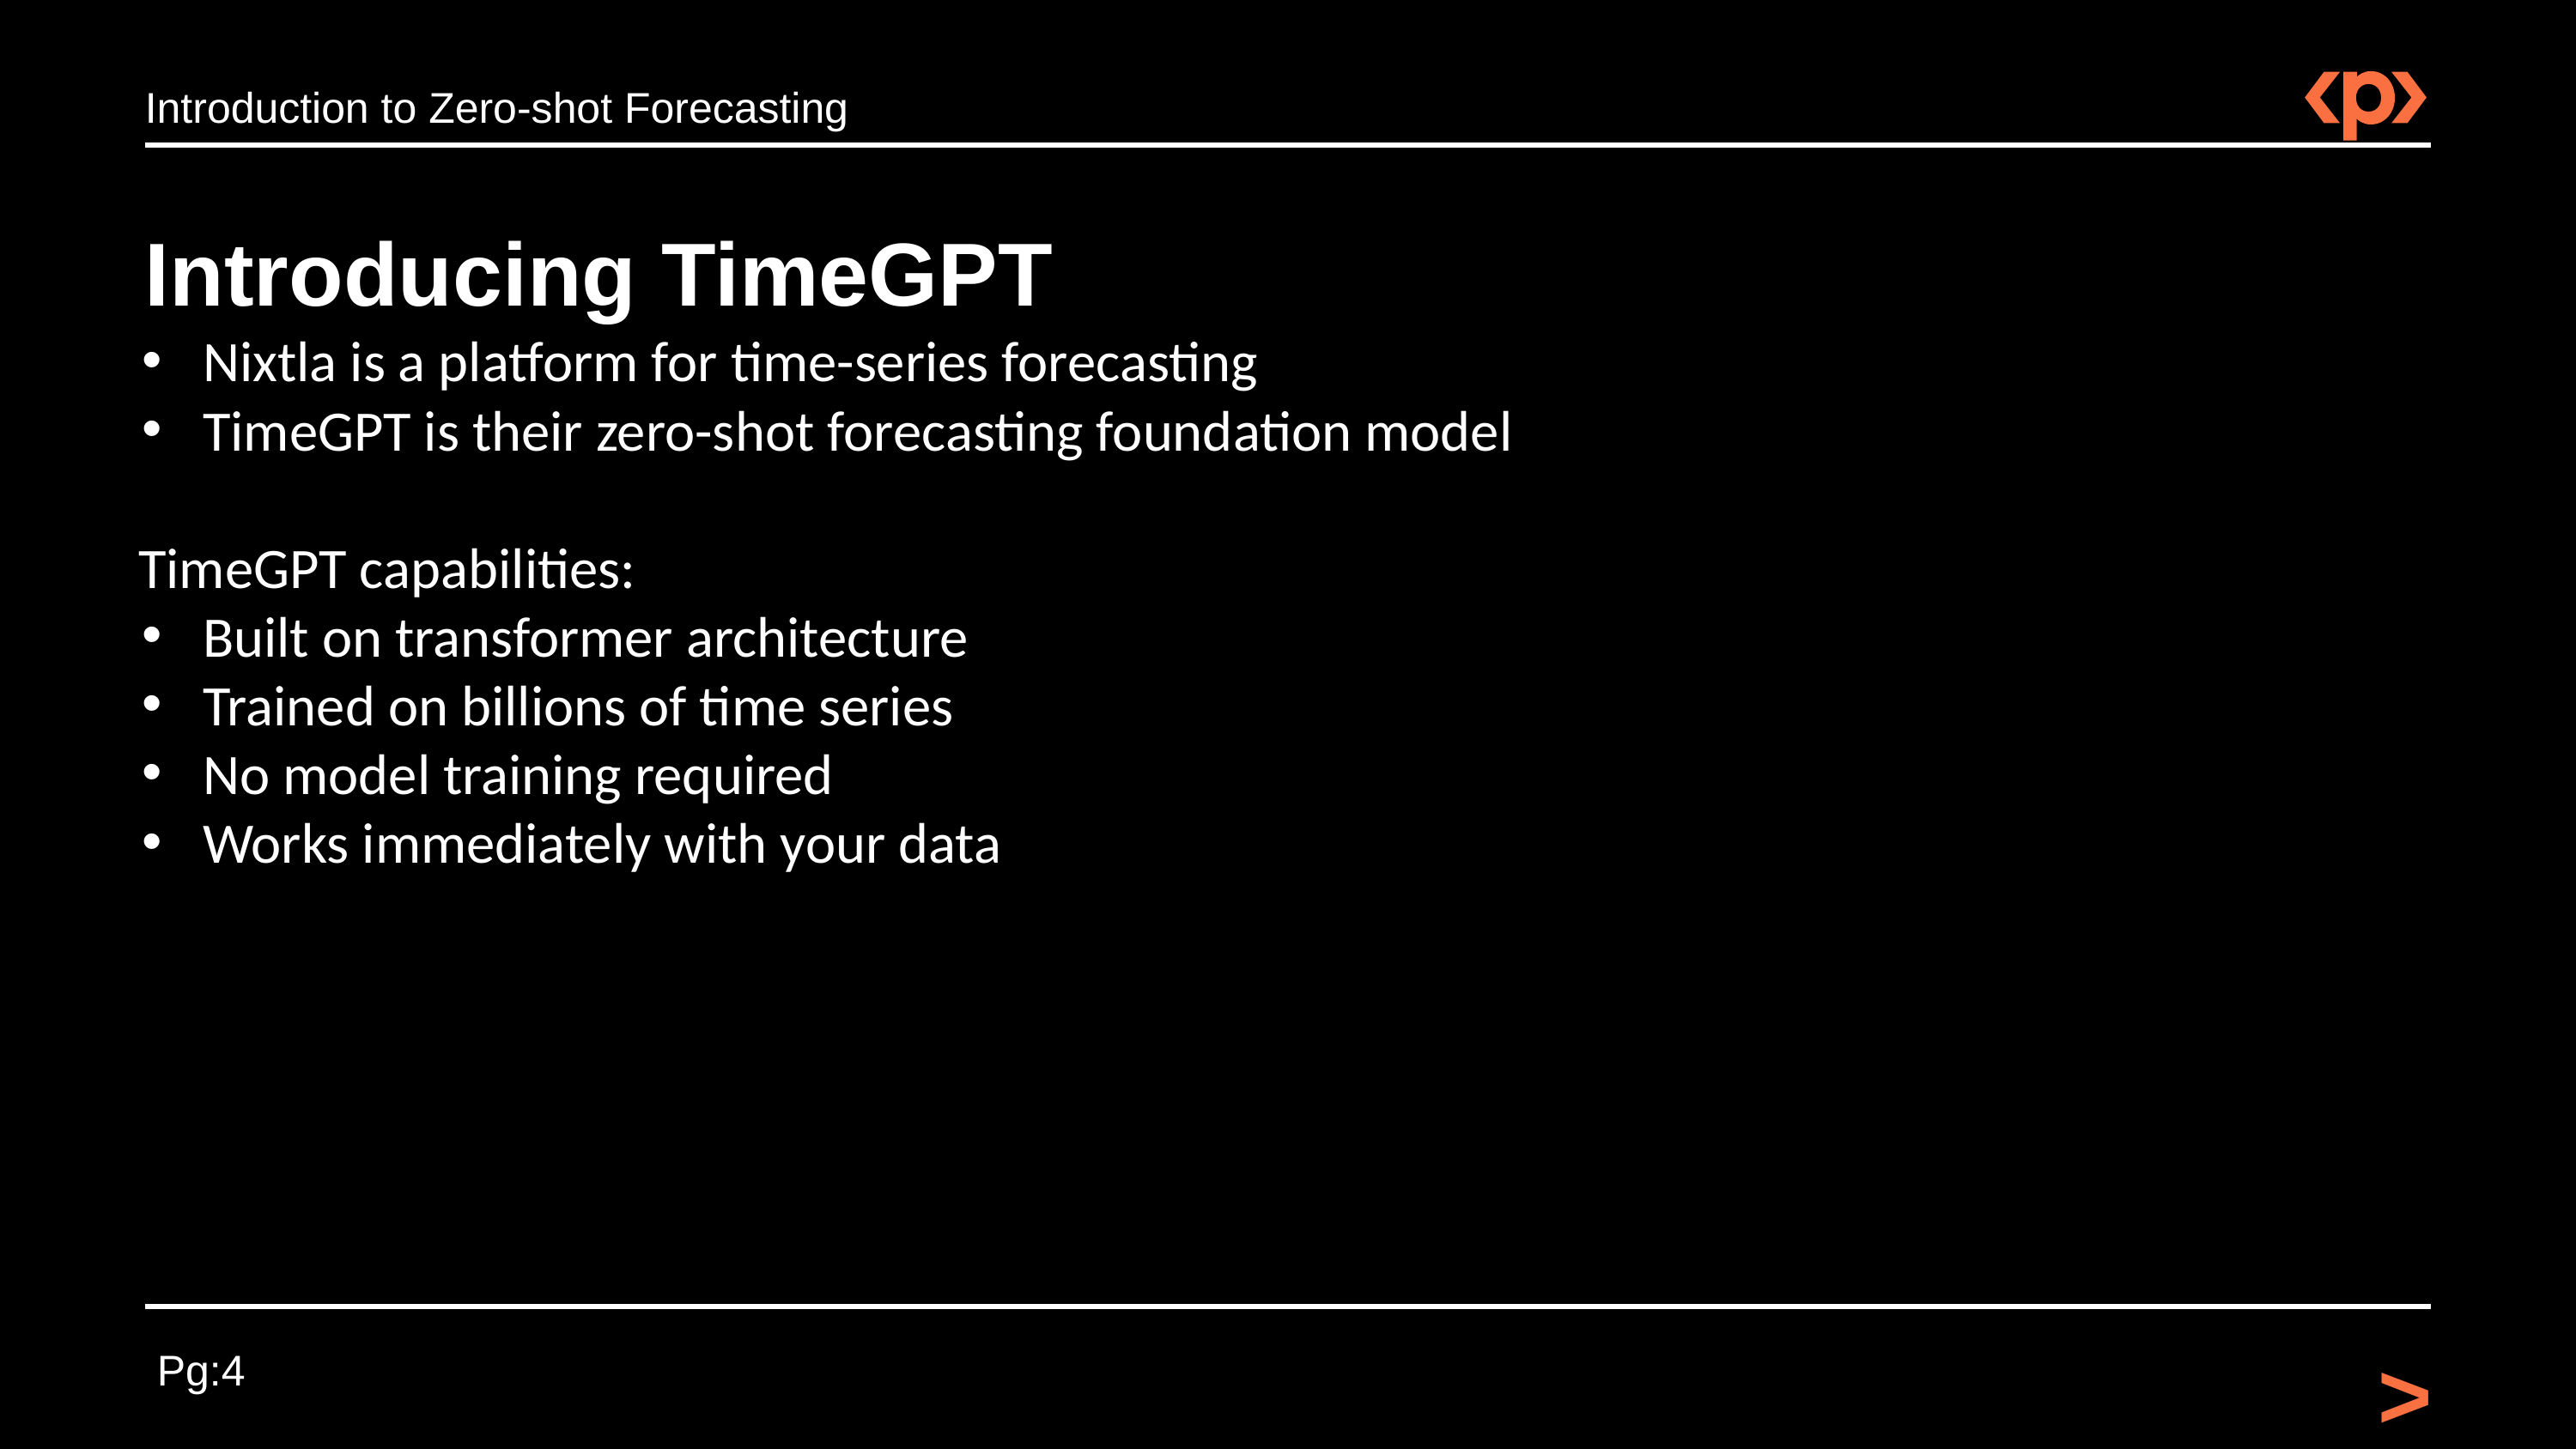

Introduction to Zero-shot Forecasting

Introducing TimeGPT
Nixtla is a platform for time-series forecasting
TimeGPT is their zero-shot forecasting foundation model

TimeGPT capabilities:
Built on transformer architecture
Trained on billions of time series
No model training required
Works immediately with your data
>
Pg:4